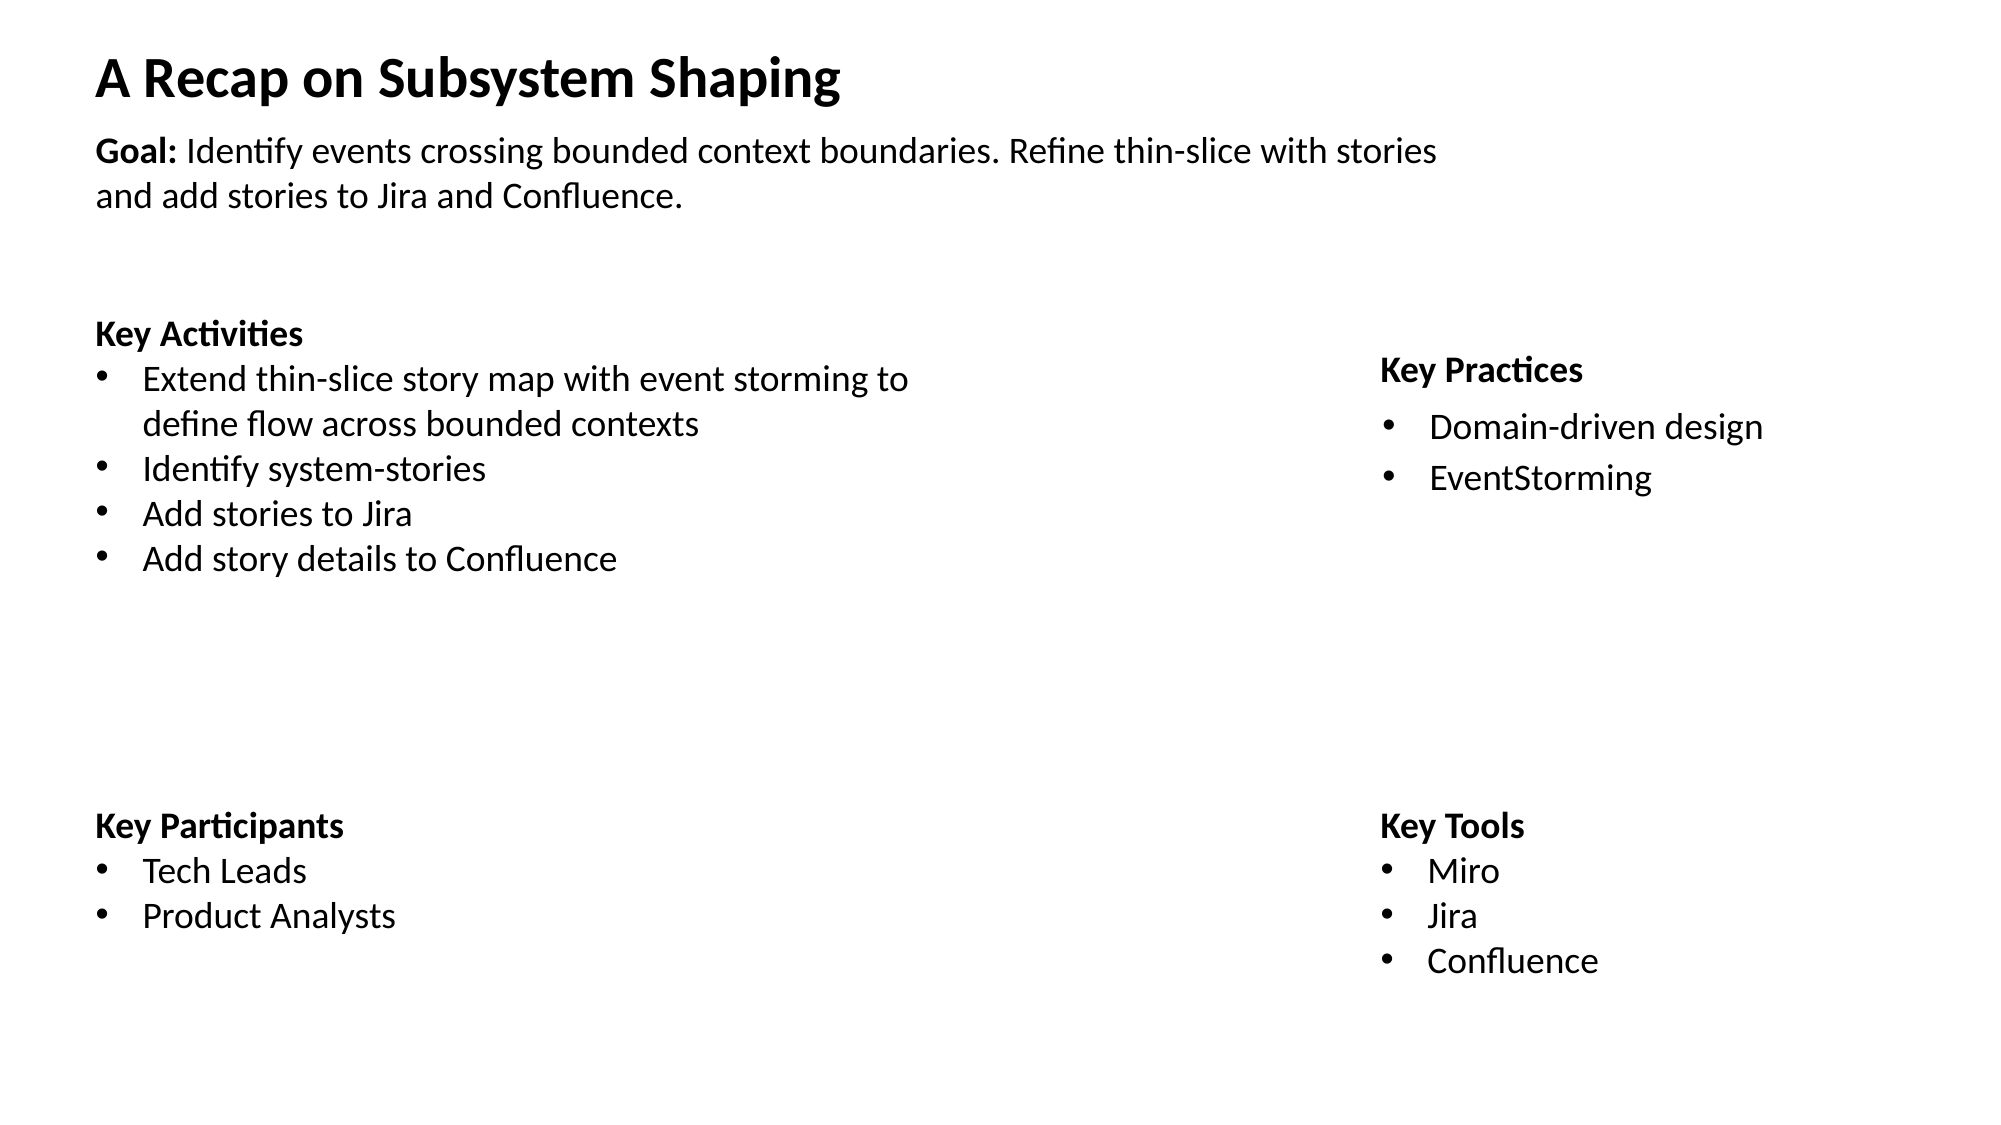

A Recap on Subsystem Shaping
Goal: Identify events crossing bounded context boundaries. Refine thin-slice with stories and add stories to Jira and Confluence.
Key Activities
Extend thin-slice story map with event storming to define flow across bounded contexts
Identify system-stories
Add stories to Jira
Add story details to Confluence
Key Practices
Domain-driven design
EventStorming
Key Participants
Tech Leads
Product Analysts

Key Tools
Miro
Jira
Confluence